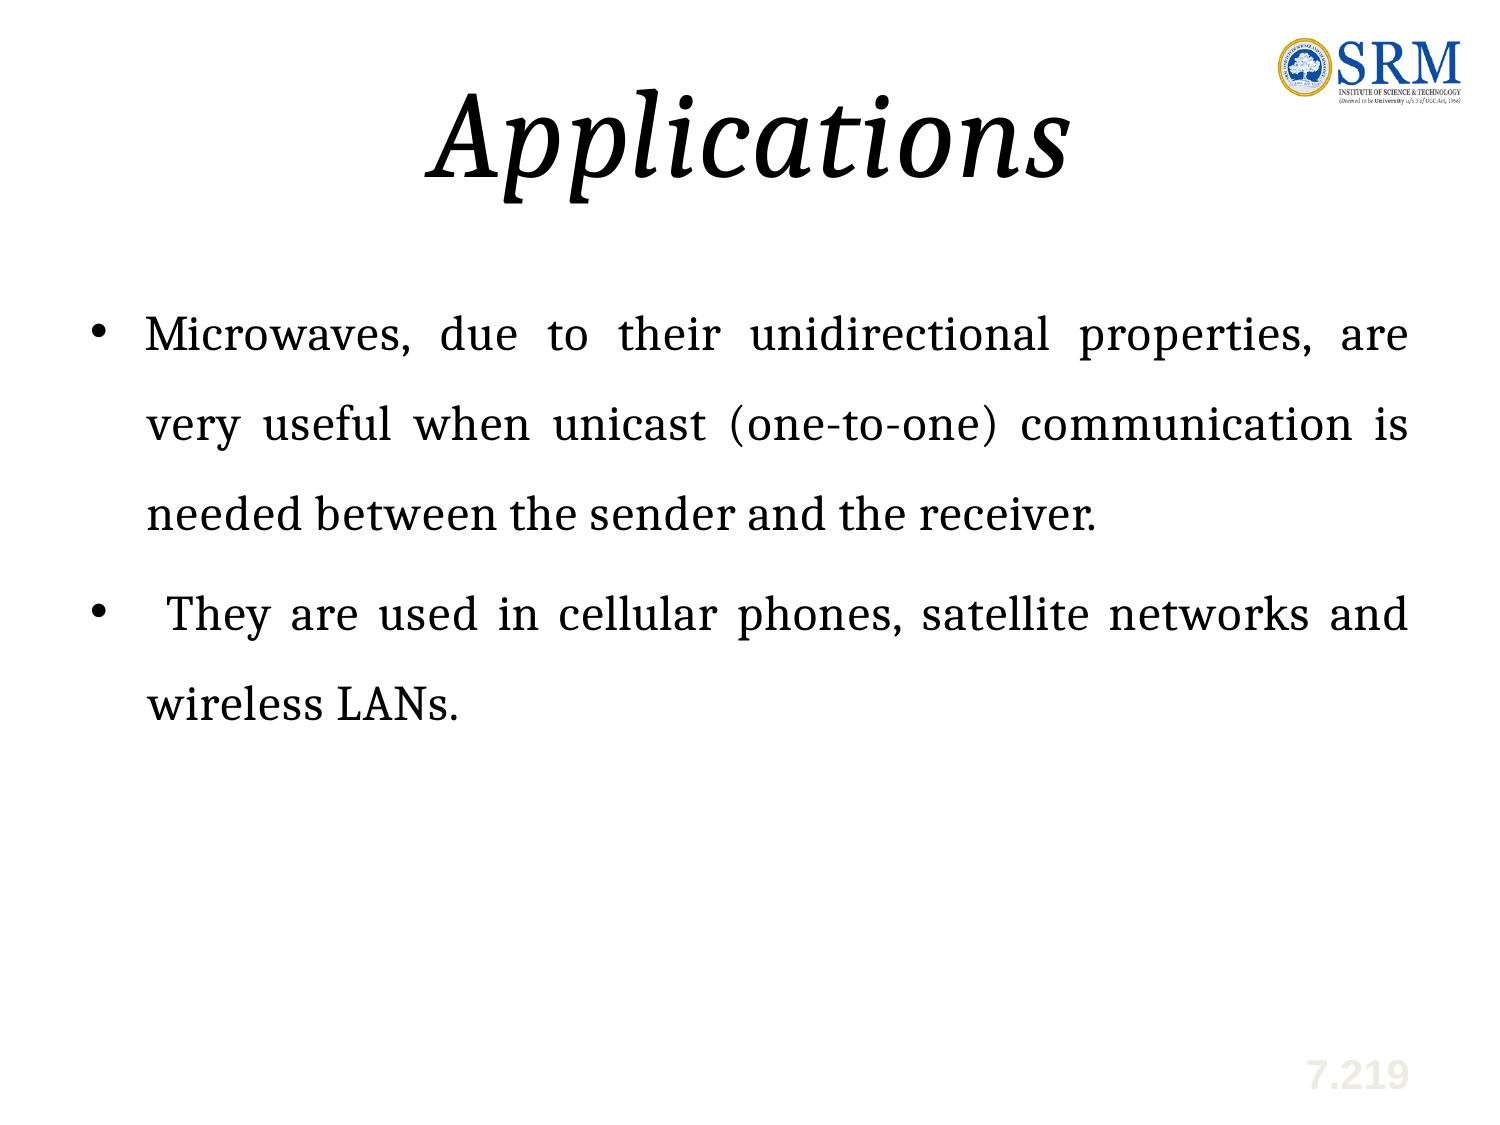

# Applications
Microwaves, due to their unidirectional properties, are very useful when unicast (one-to-one) communication is needed between the sender and the receiver.
 They are used in cellular phones, satellite networks and wireless LANs.

7.219